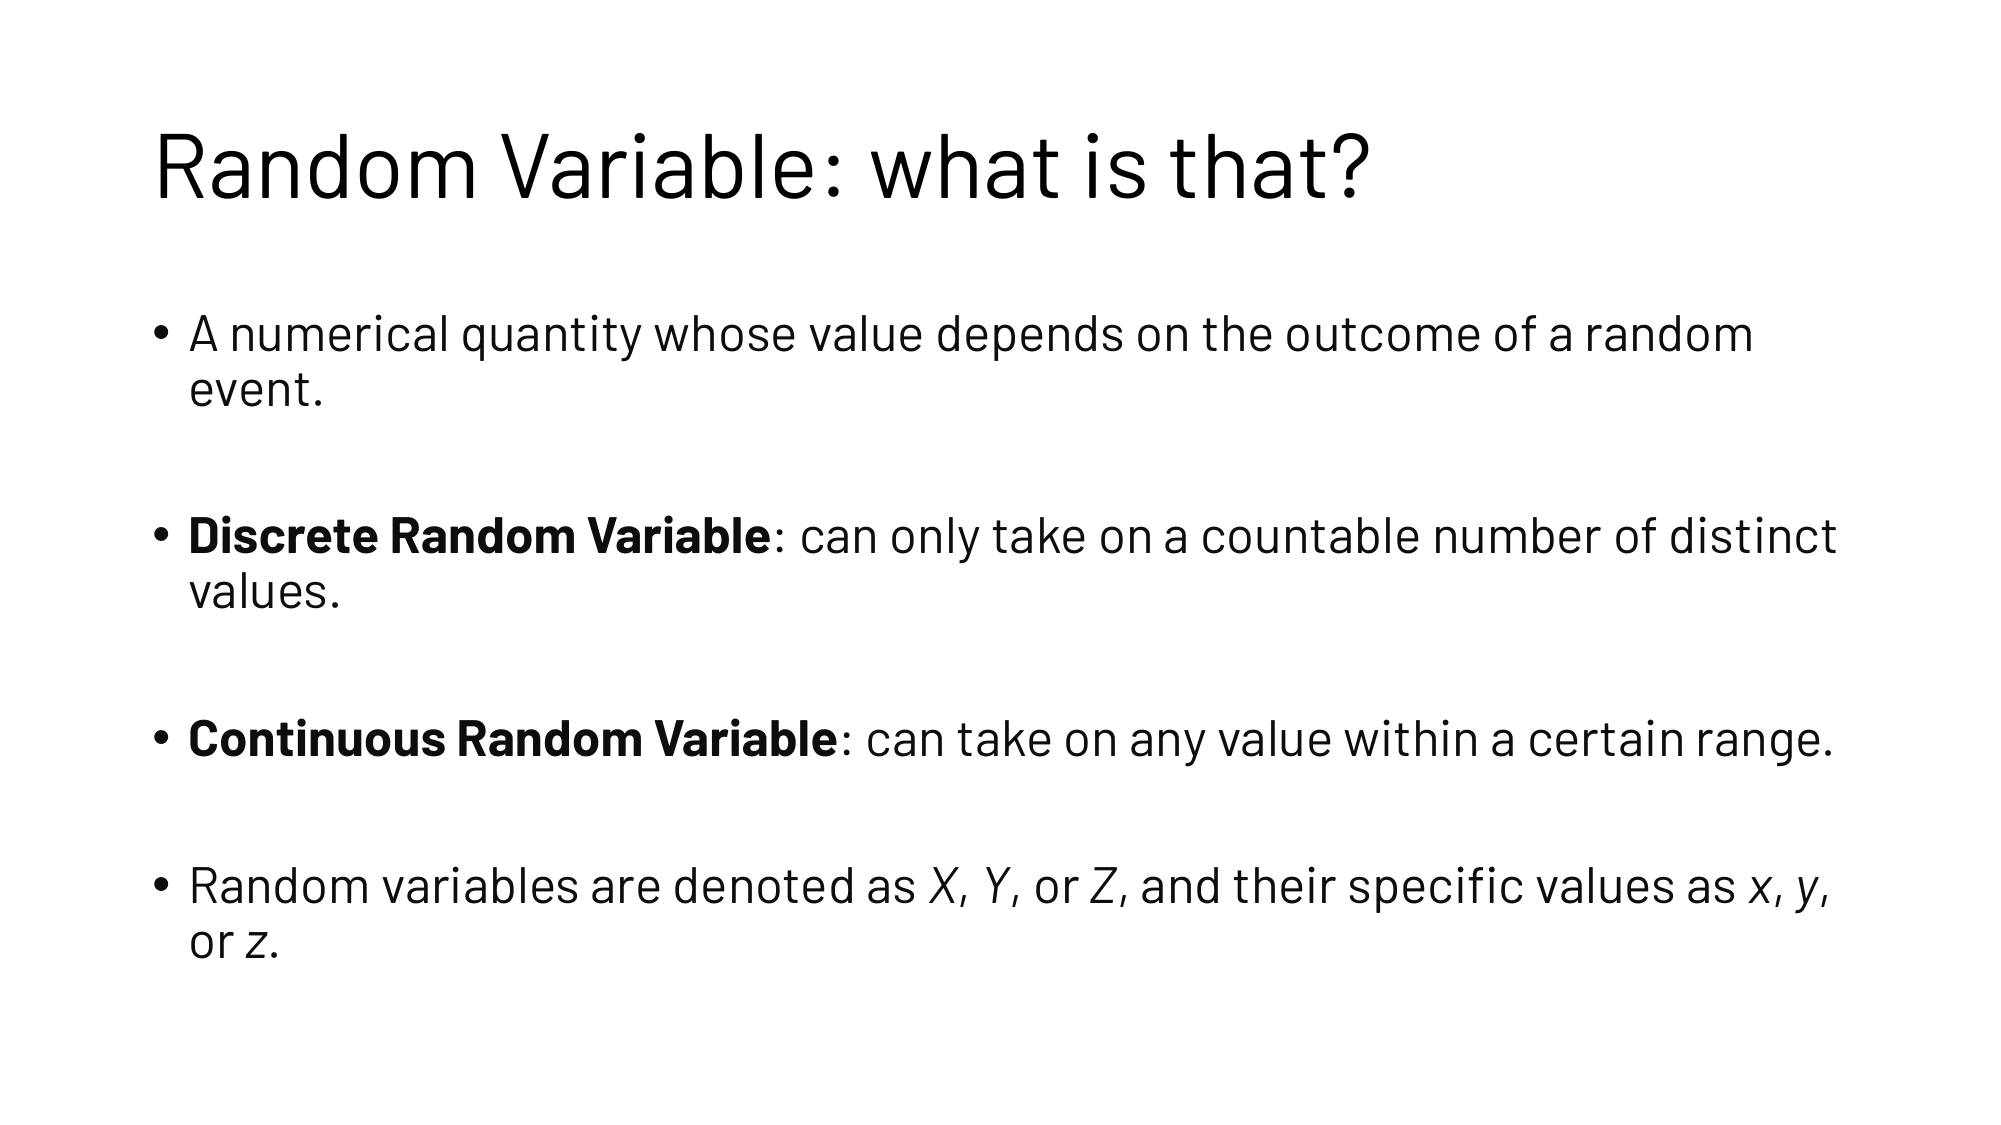

# Random Variable: what is that?
A numerical quantity whose value depends on the outcome of a random event.

Discrete Random Variable: can only take on a countable number of distinct values.

Continuous Random Variable: can take on any value within a certain range.

Random variables are denoted as X, Y, or Z, and their specific values as x, y, or z.